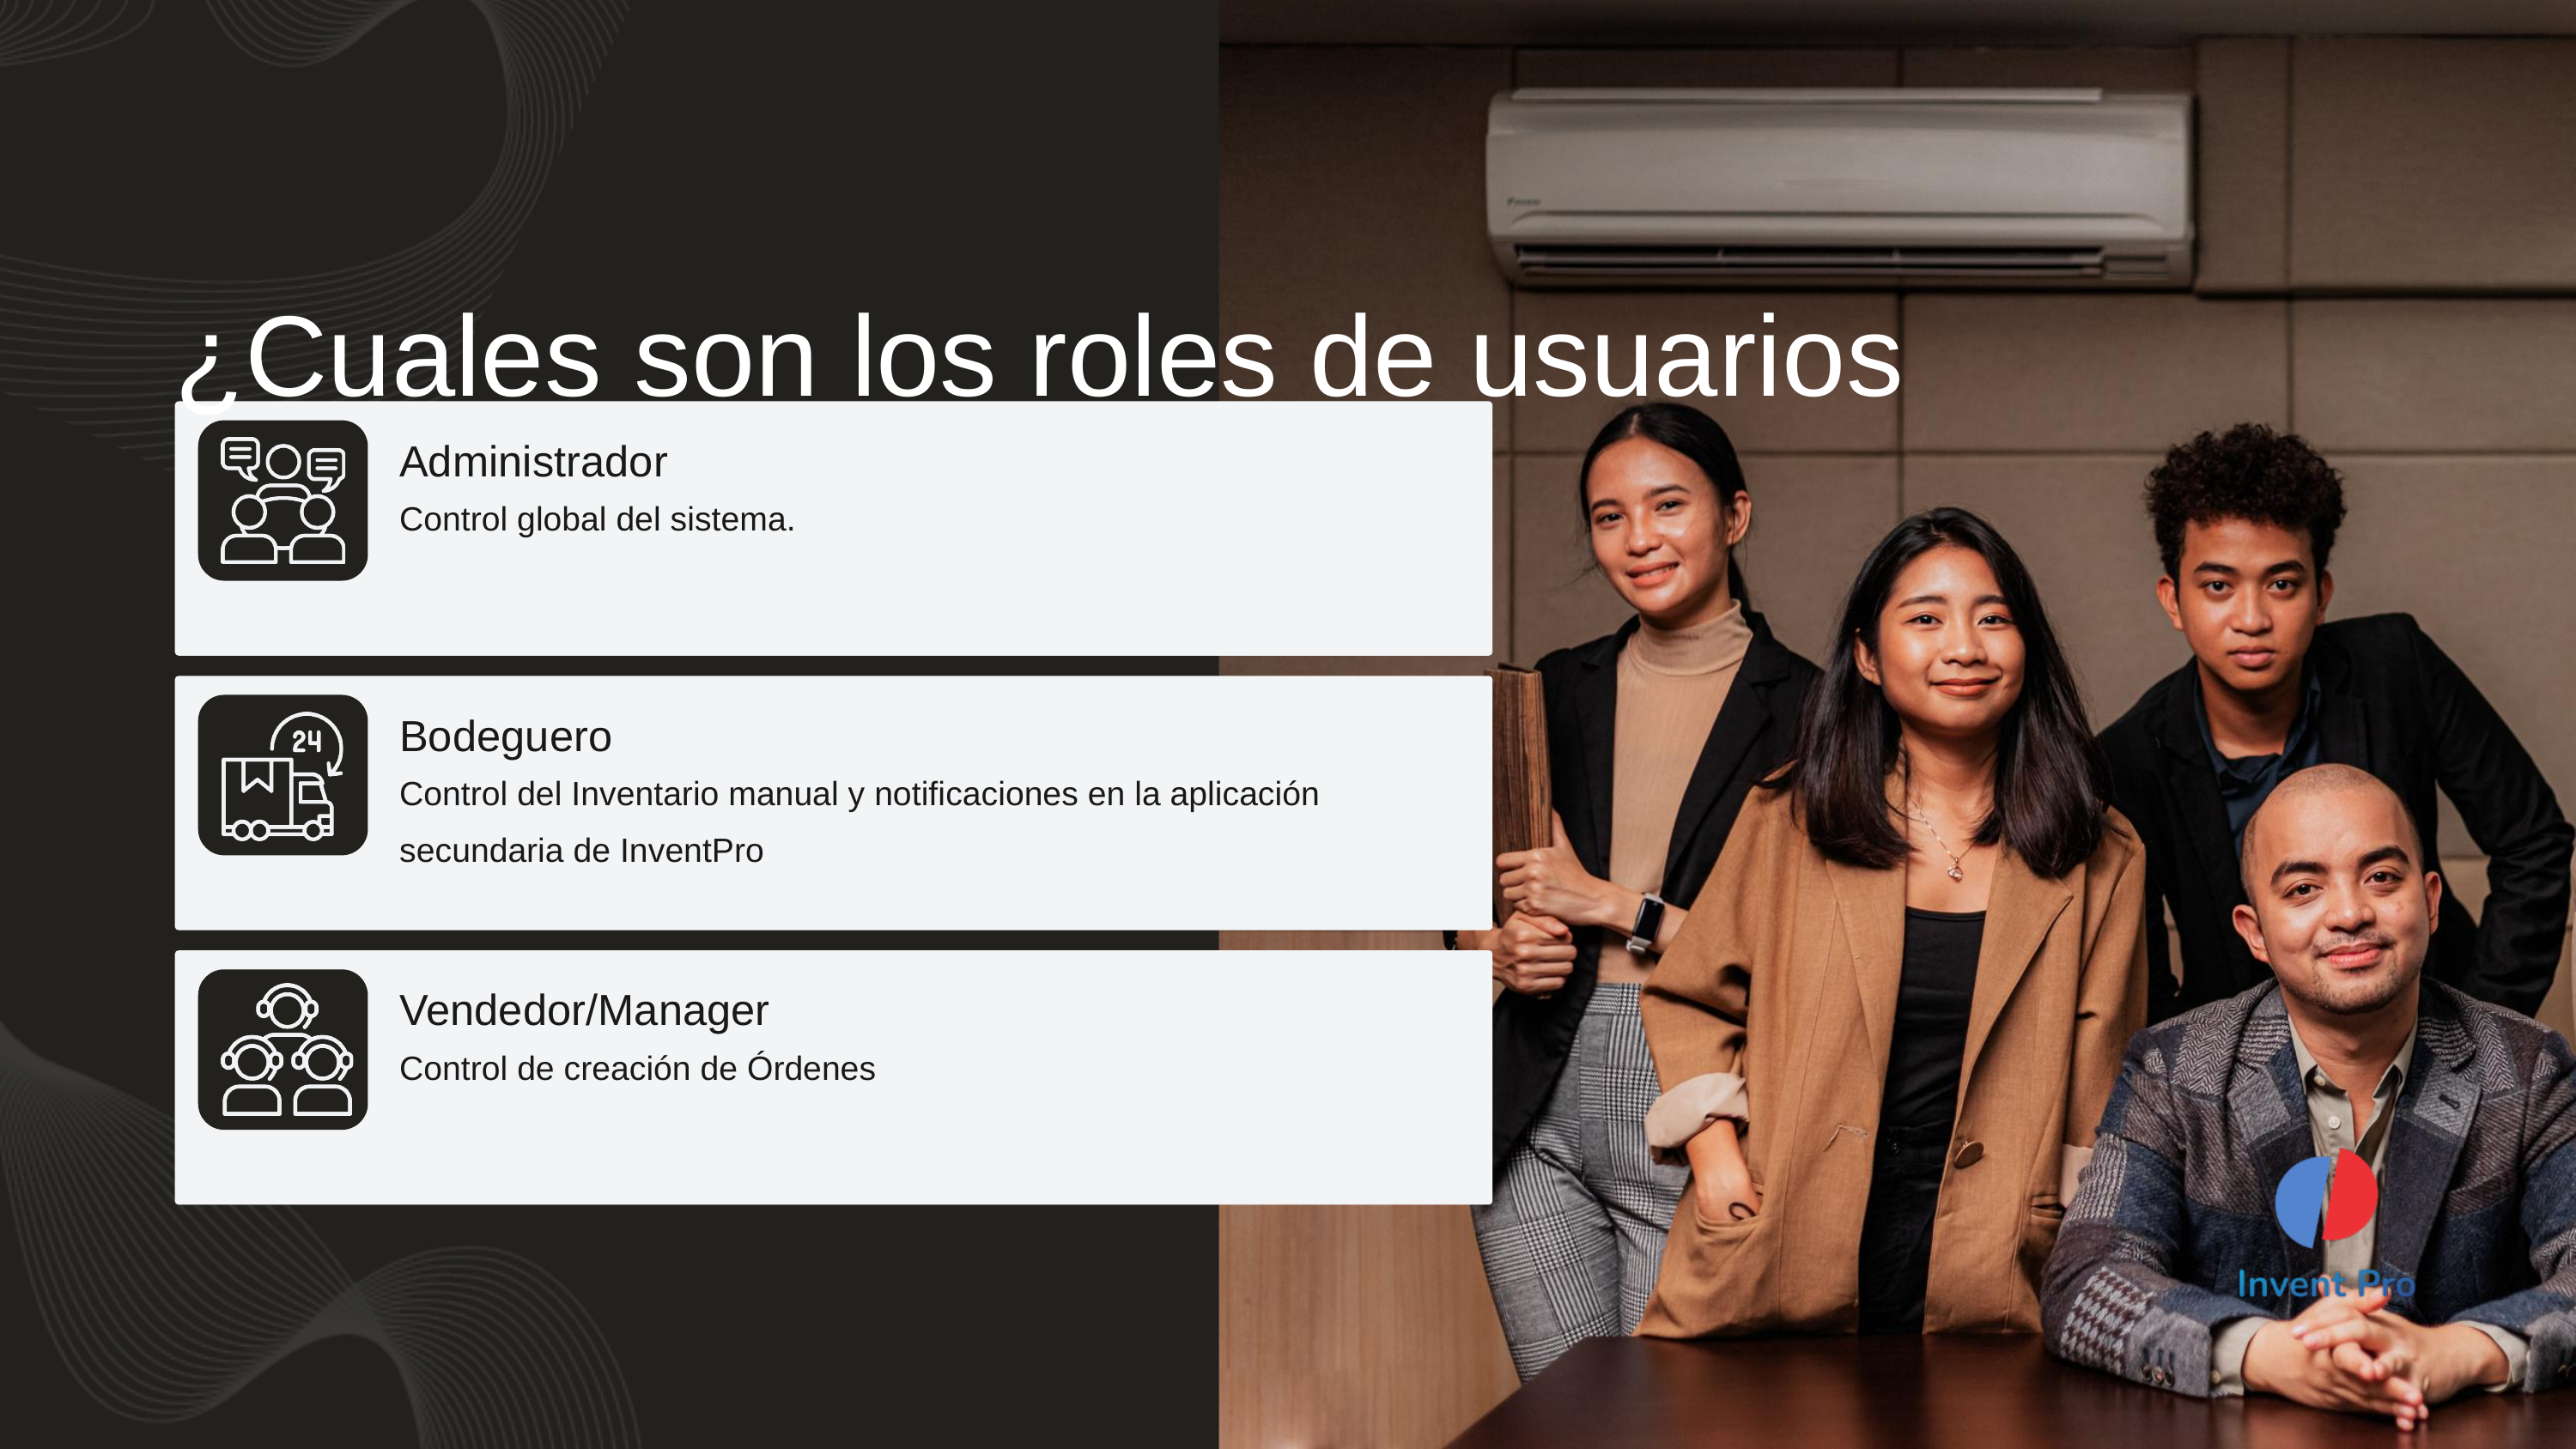

¿Cuales son los roles de usuarios

Administrador

Control global del sistema.

Bodeguero

Control del Inventario manual y notificaciones en la aplicación secundaria de InventPro

Vendedor/Manager

Control de creación de Órdenes